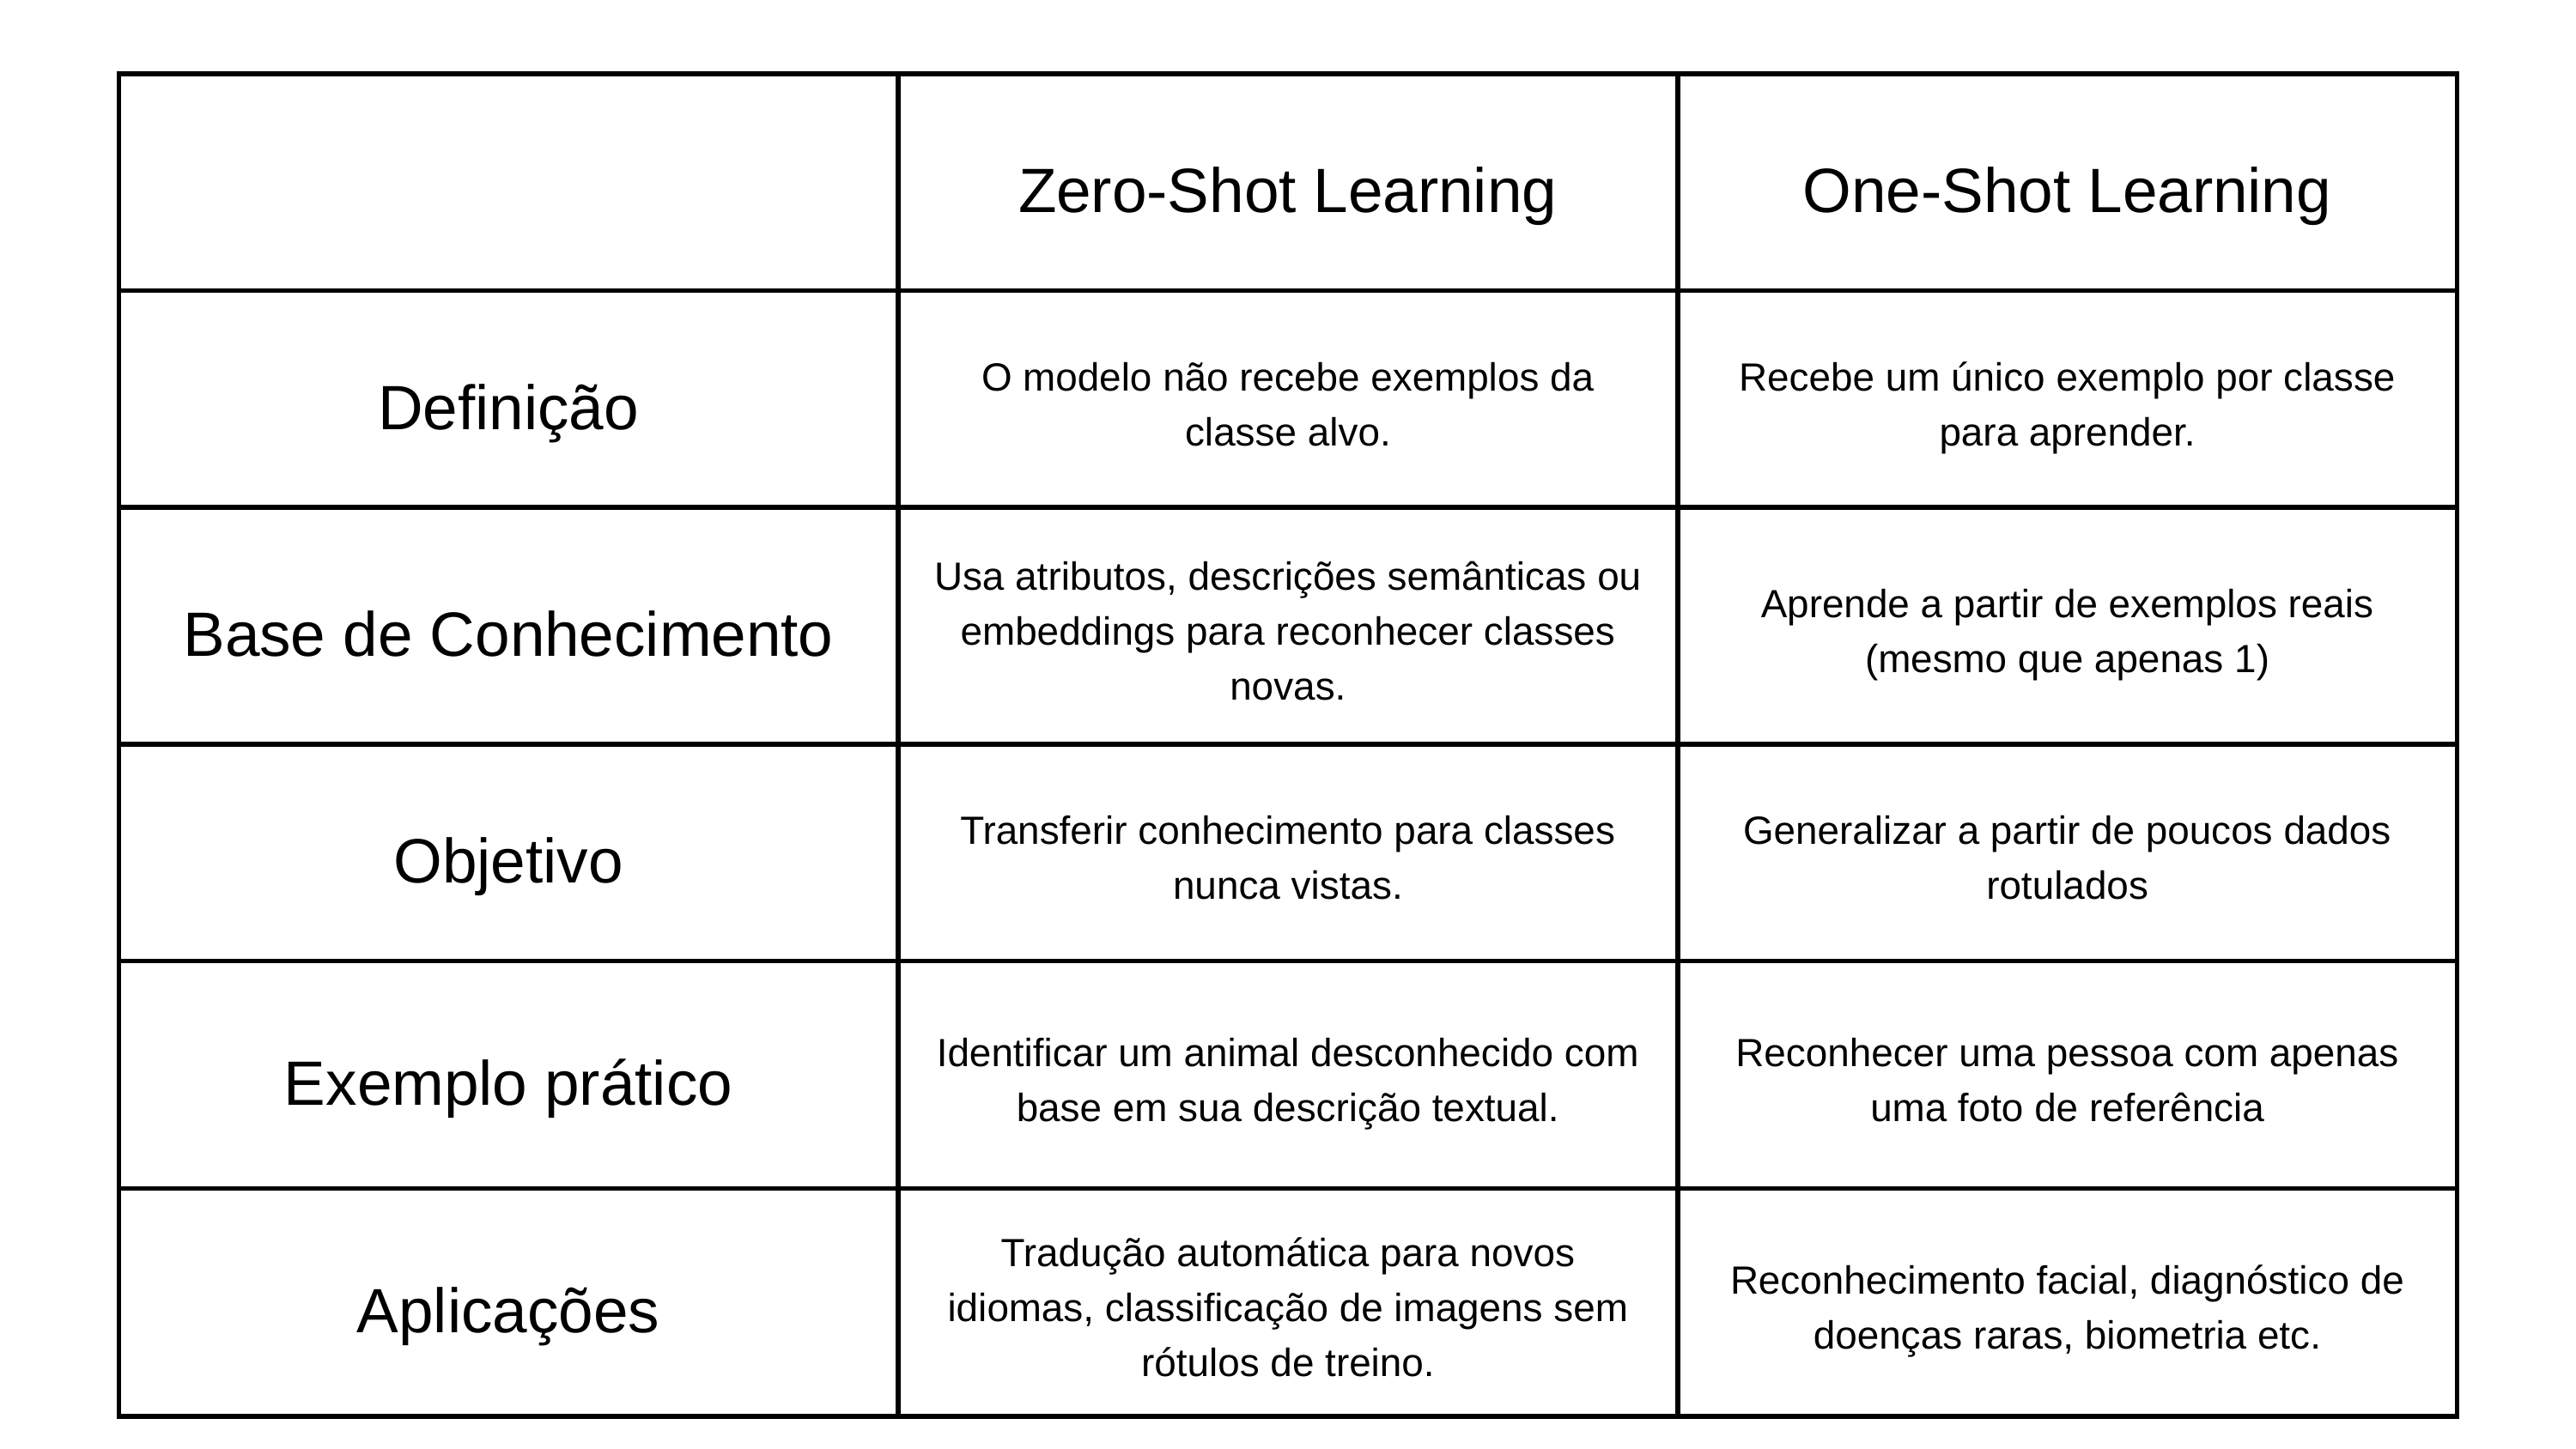

|  | Zero-Shot Learning | One-Shot Learning |
| --- | --- | --- |
| Definição | O modelo não recebe exemplos da classe alvo. | Recebe um único exemplo por classe para aprender. |
| Base de Conhecimento | Usa atributos, descrições semânticas ou embeddings para reconhecer classes novas. | Aprende a partir de exemplos reais (mesmo que apenas 1) |
| Objetivo | Transferir conhecimento para classes nunca vistas. | Generalizar a partir de poucos dados rotulados |
| Exemplo prático | Identificar um animal desconhecido com base em sua descrição textual. | Reconhecer uma pessoa com apenas uma foto de referência |
| Aplicações | Tradução automática para novos idiomas, classificação de imagens sem rótulos de treino. | Reconhecimento facial, diagnóstico de doenças raras, biometria etc. |